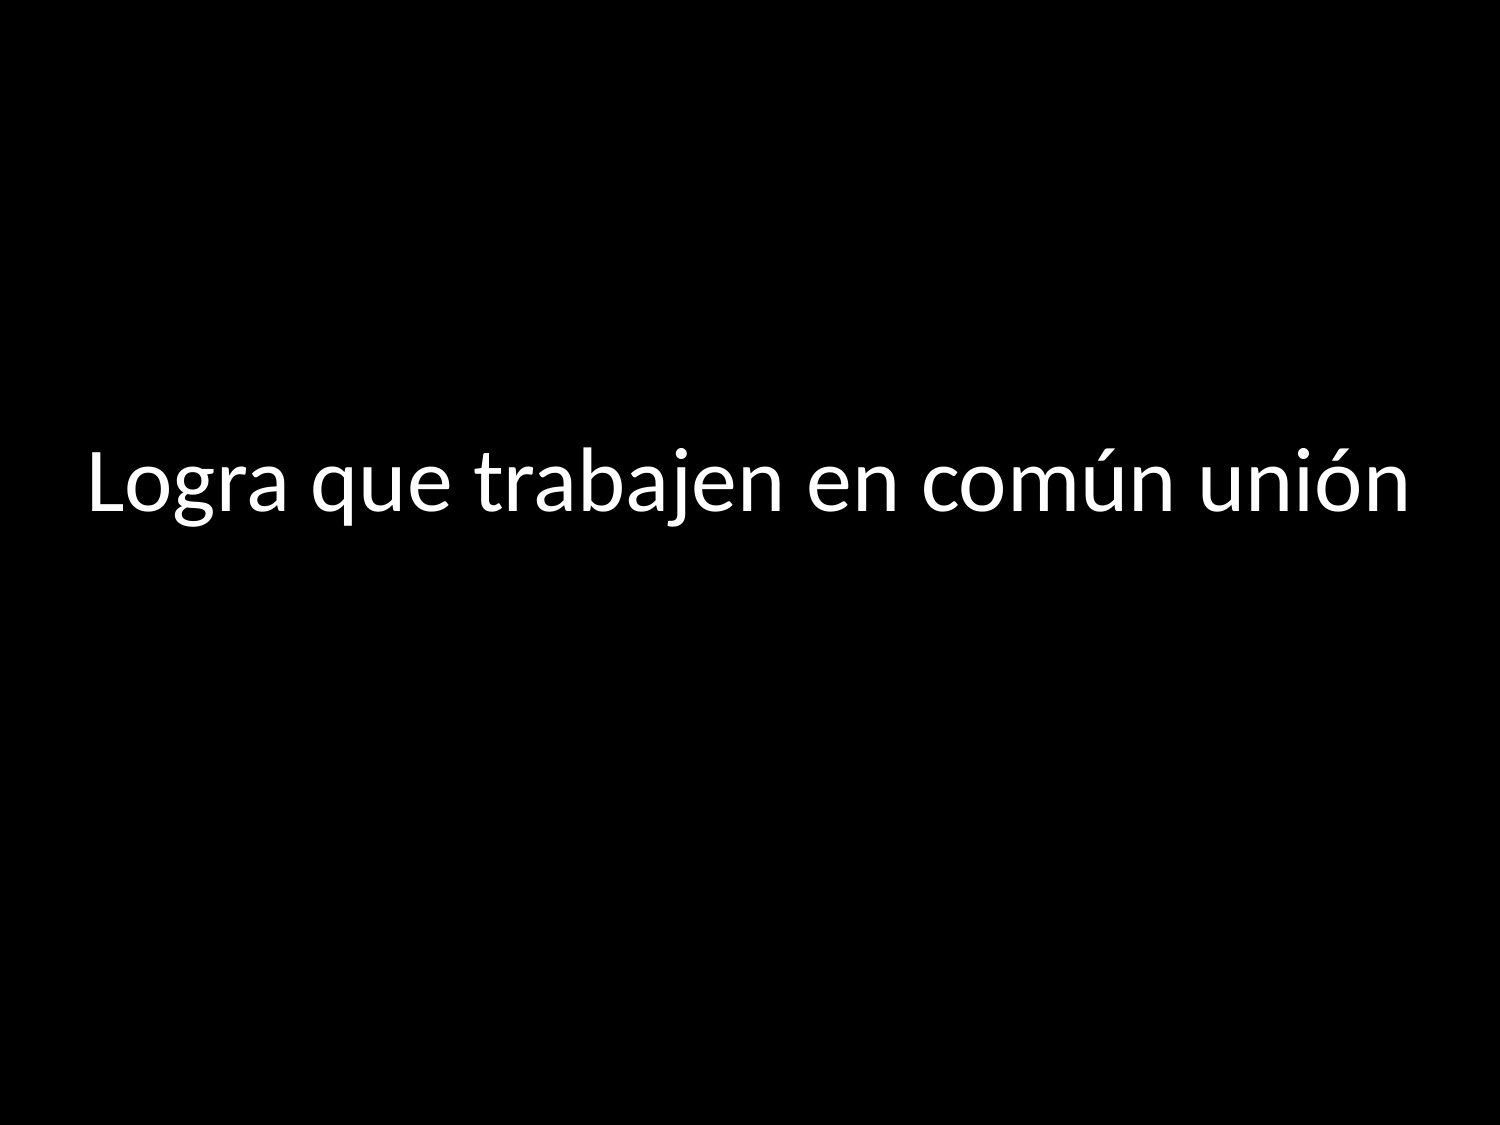

# Logra que trabajen en común unión